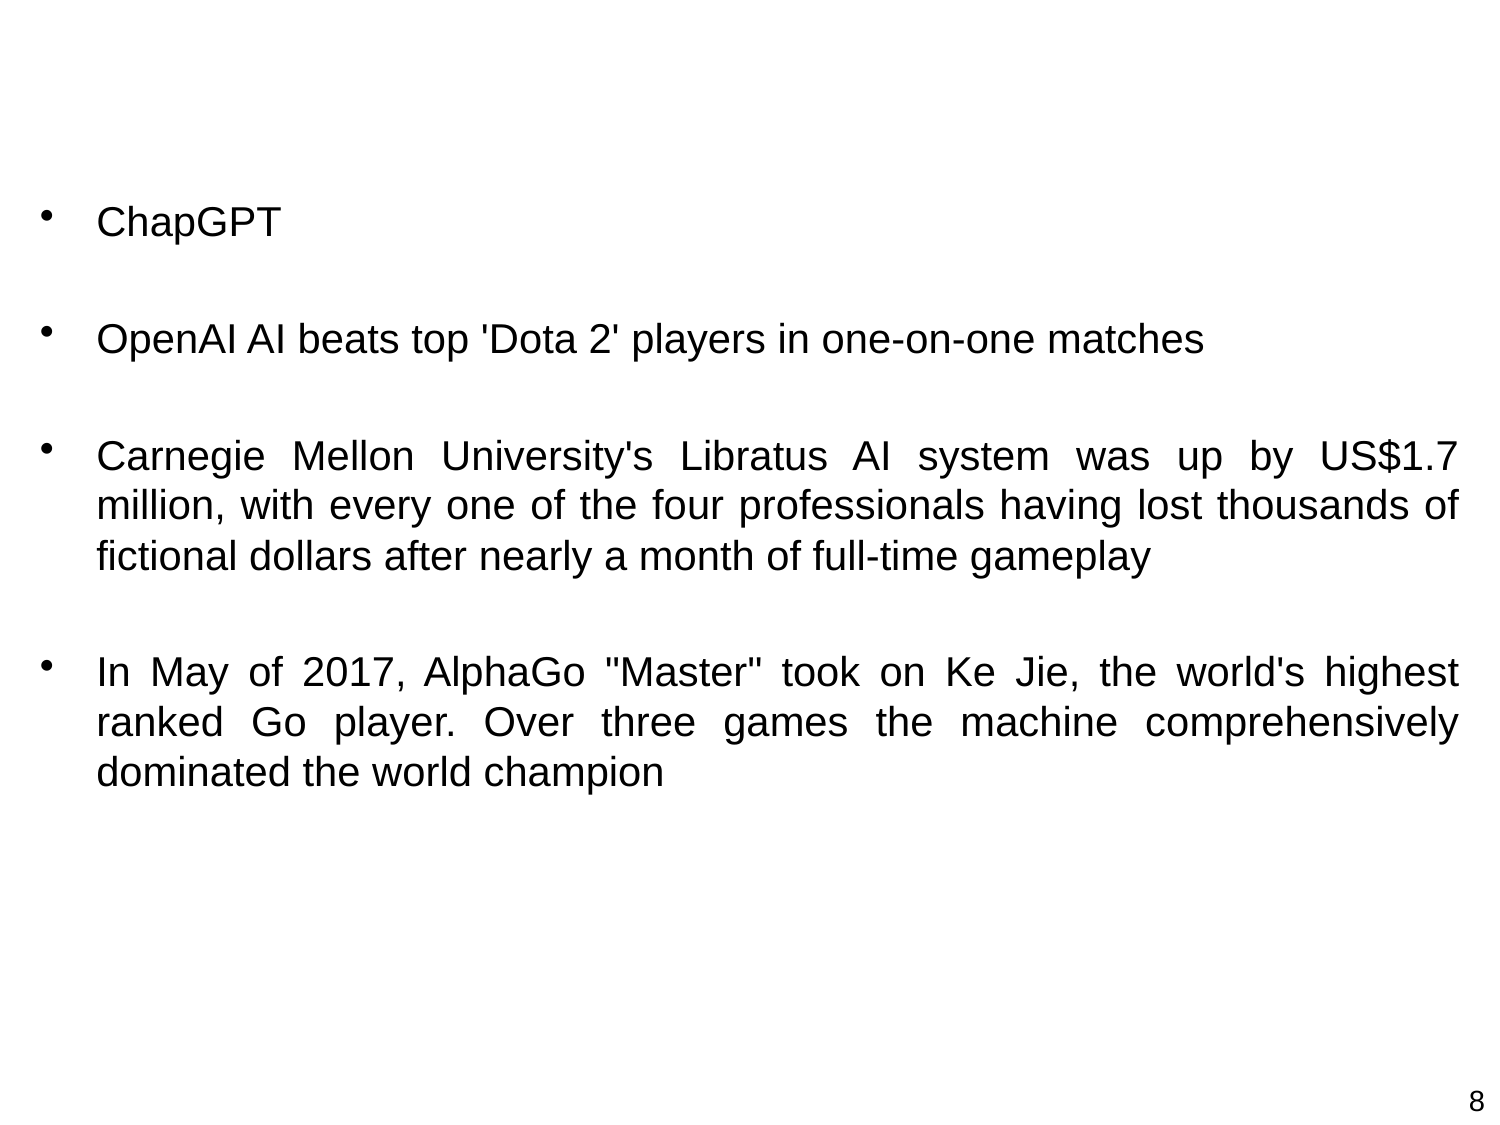

#
ChapGPT

OpenAI AI beats top 'Dota 2' players in one-on-one matches

Carnegie Mellon University's Libratus AI system was up by US$1.7 million, with every one of the four professionals having lost thousands of fictional dollars after nearly a month of full-time gameplay

In May of 2017, AlphaGo "Master" took on Ke Jie, the world's highest ranked Go player. Over three games the machine comprehensively dominated the world champion

8